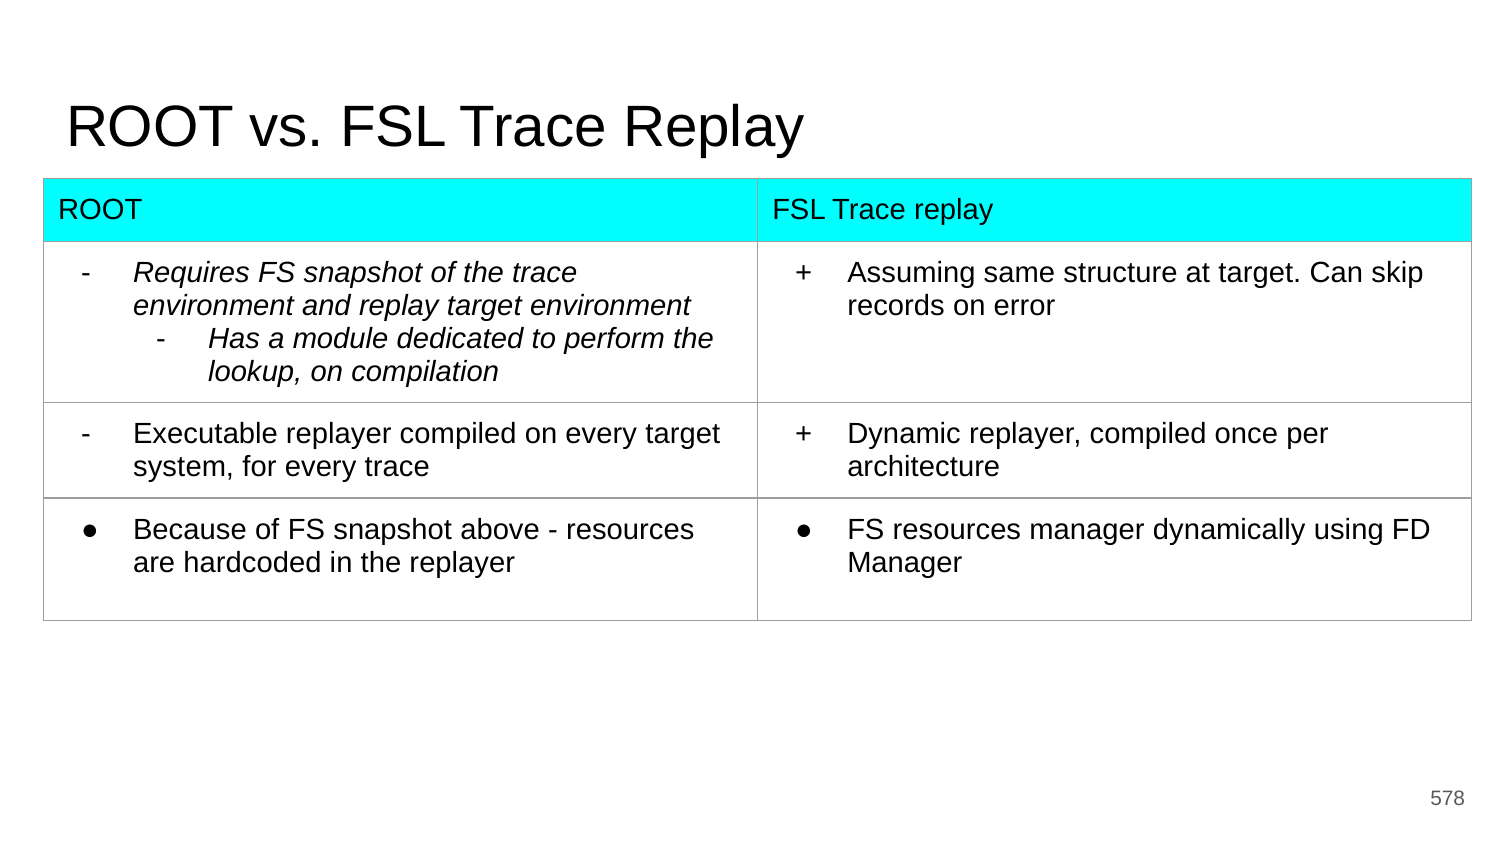

# ROOT vs. FSL Trace Replay
| ROOT | FSL Trace replay |
| --- | --- |
| Requires FS snapshot of the trace environment and replay target environment Has a module dedicated to perform the lookup, on compilation | Assuming same structure at target. Can skip records on error |
| Executable replayer compiled on every target system, for every trace | Dynamic replayer, compiled once per architecture |
| Because of FS snapshot above - resources are hardcoded in the replayer | FS resources manager dynamically using FD Manager |
578